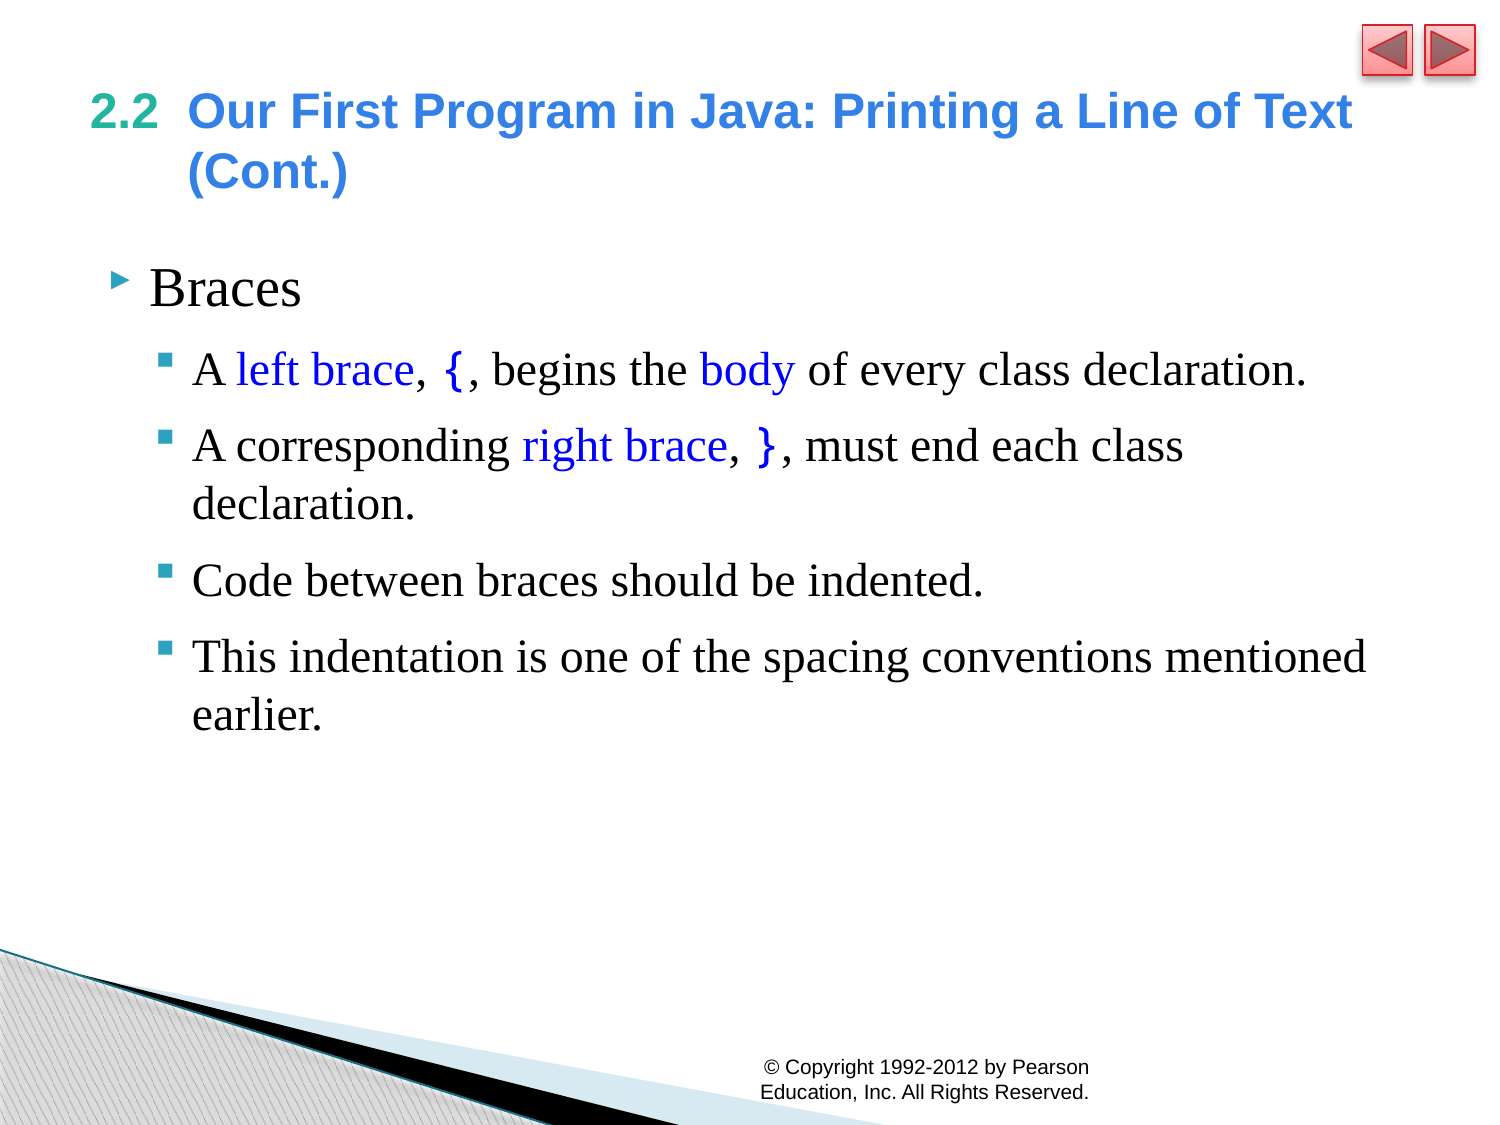

# 2.2  Our First Program in Java: Printing a Line of Text (Cont.)
Braces
A left brace, {, begins the body of every class declaration.
A corresponding right brace, }, must end each class declaration.
Code between braces should be indented.
This indentation is one of the spacing conventions mentioned earlier.
© Copyright 1992-2012 by Pearson Education, Inc. All Rights Reserved.